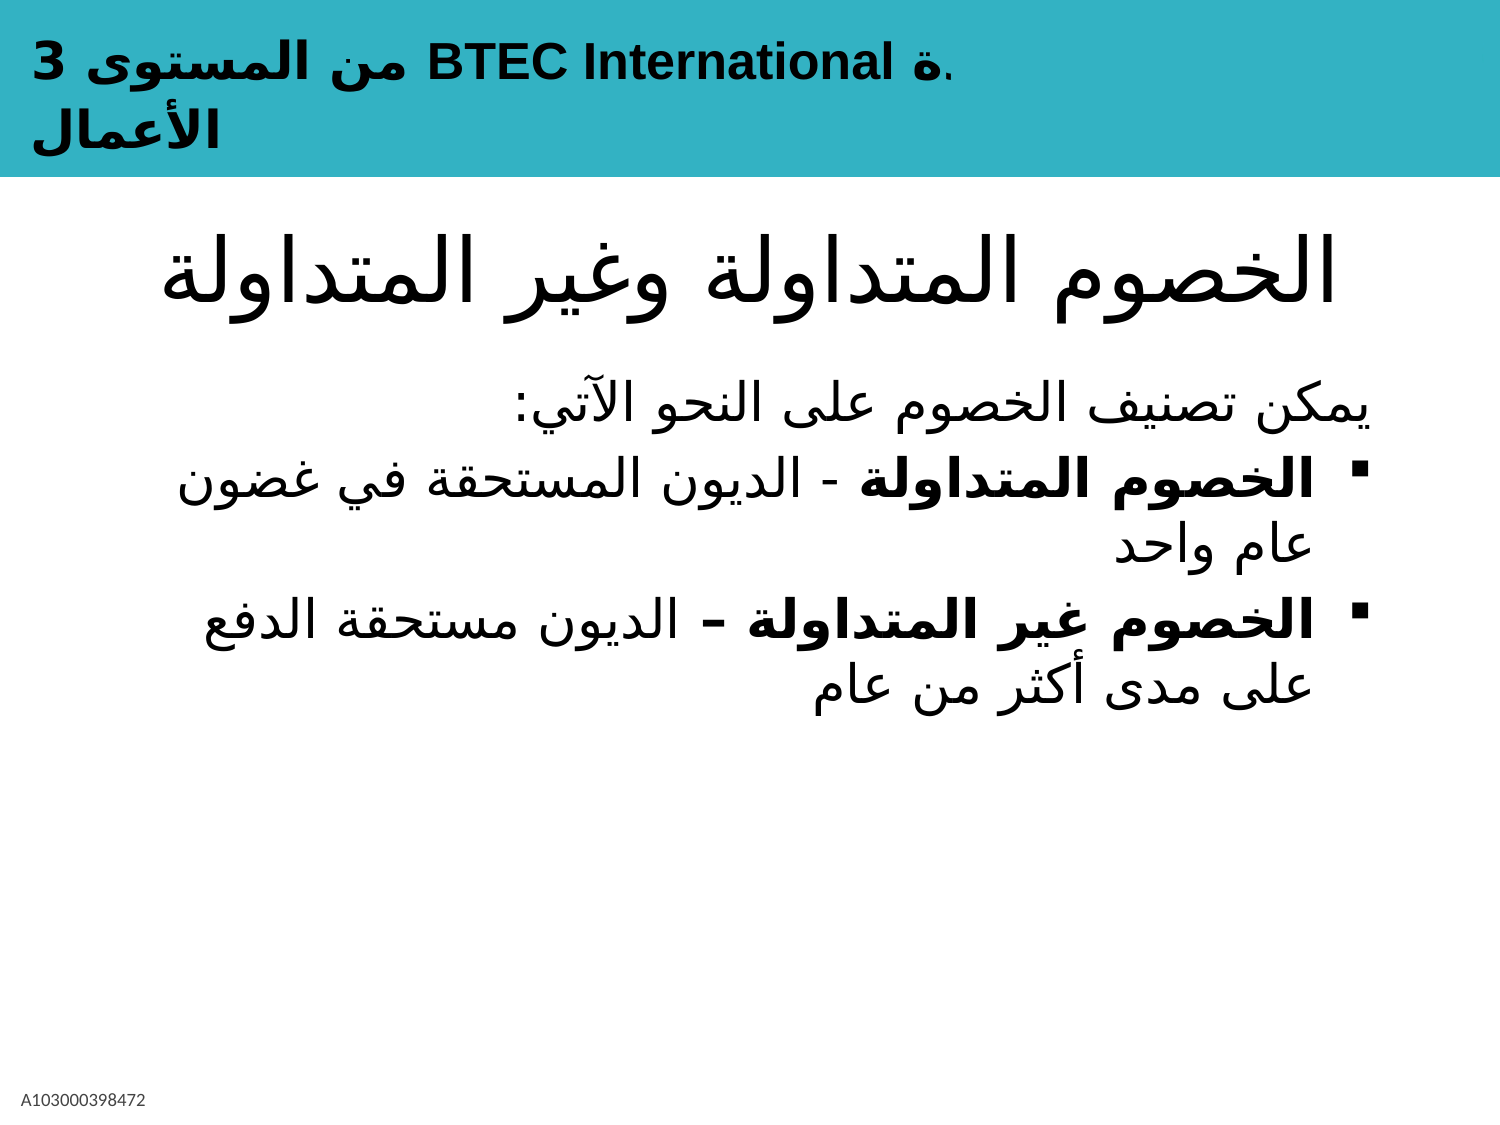

# الخصوم المتداولة وغير المتداولة
يمكن تصنيف الخصوم على النحو الآتي:
الخصوم المتداولة - الديون المستحقة في غضون عام واحد
الخصوم غير المتداولة – الديون مستحقة الدفع على مدى أكثر من عام
A103000398472